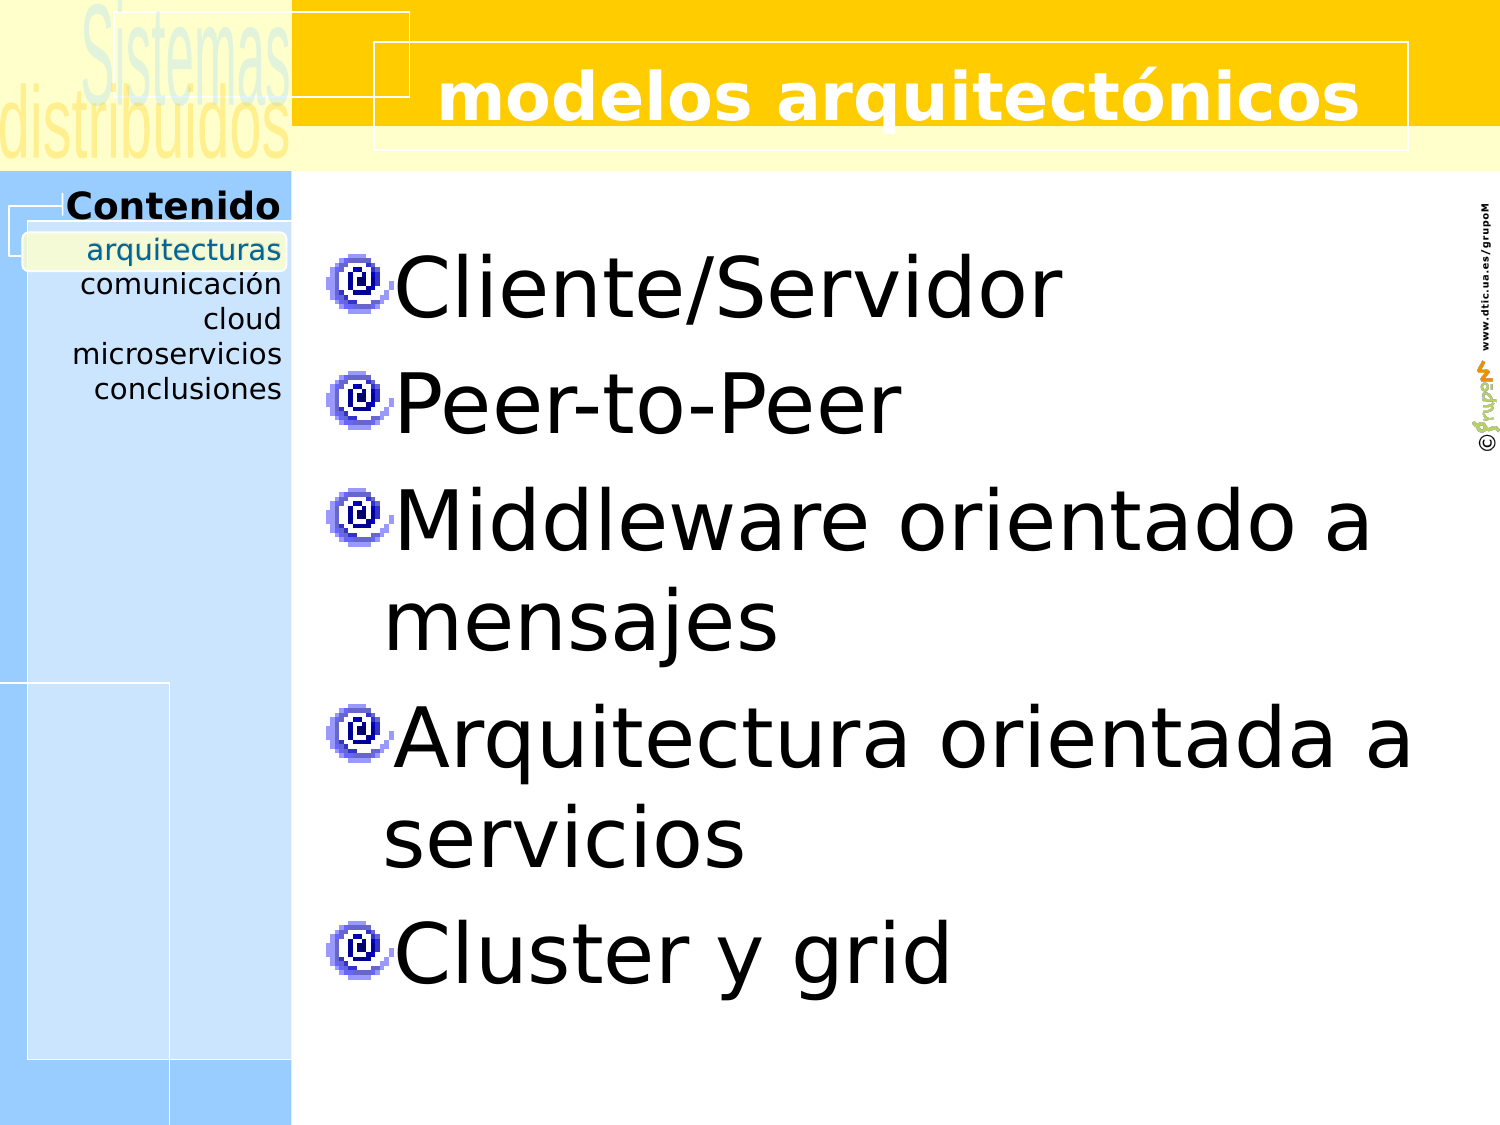

# modelos arquitectónicos

arquitecturas

Cliente/Servidor
Peer-to-Peer
Middleware orientado a mensajes
Arquitectura orientada a servicios
Cluster y grid